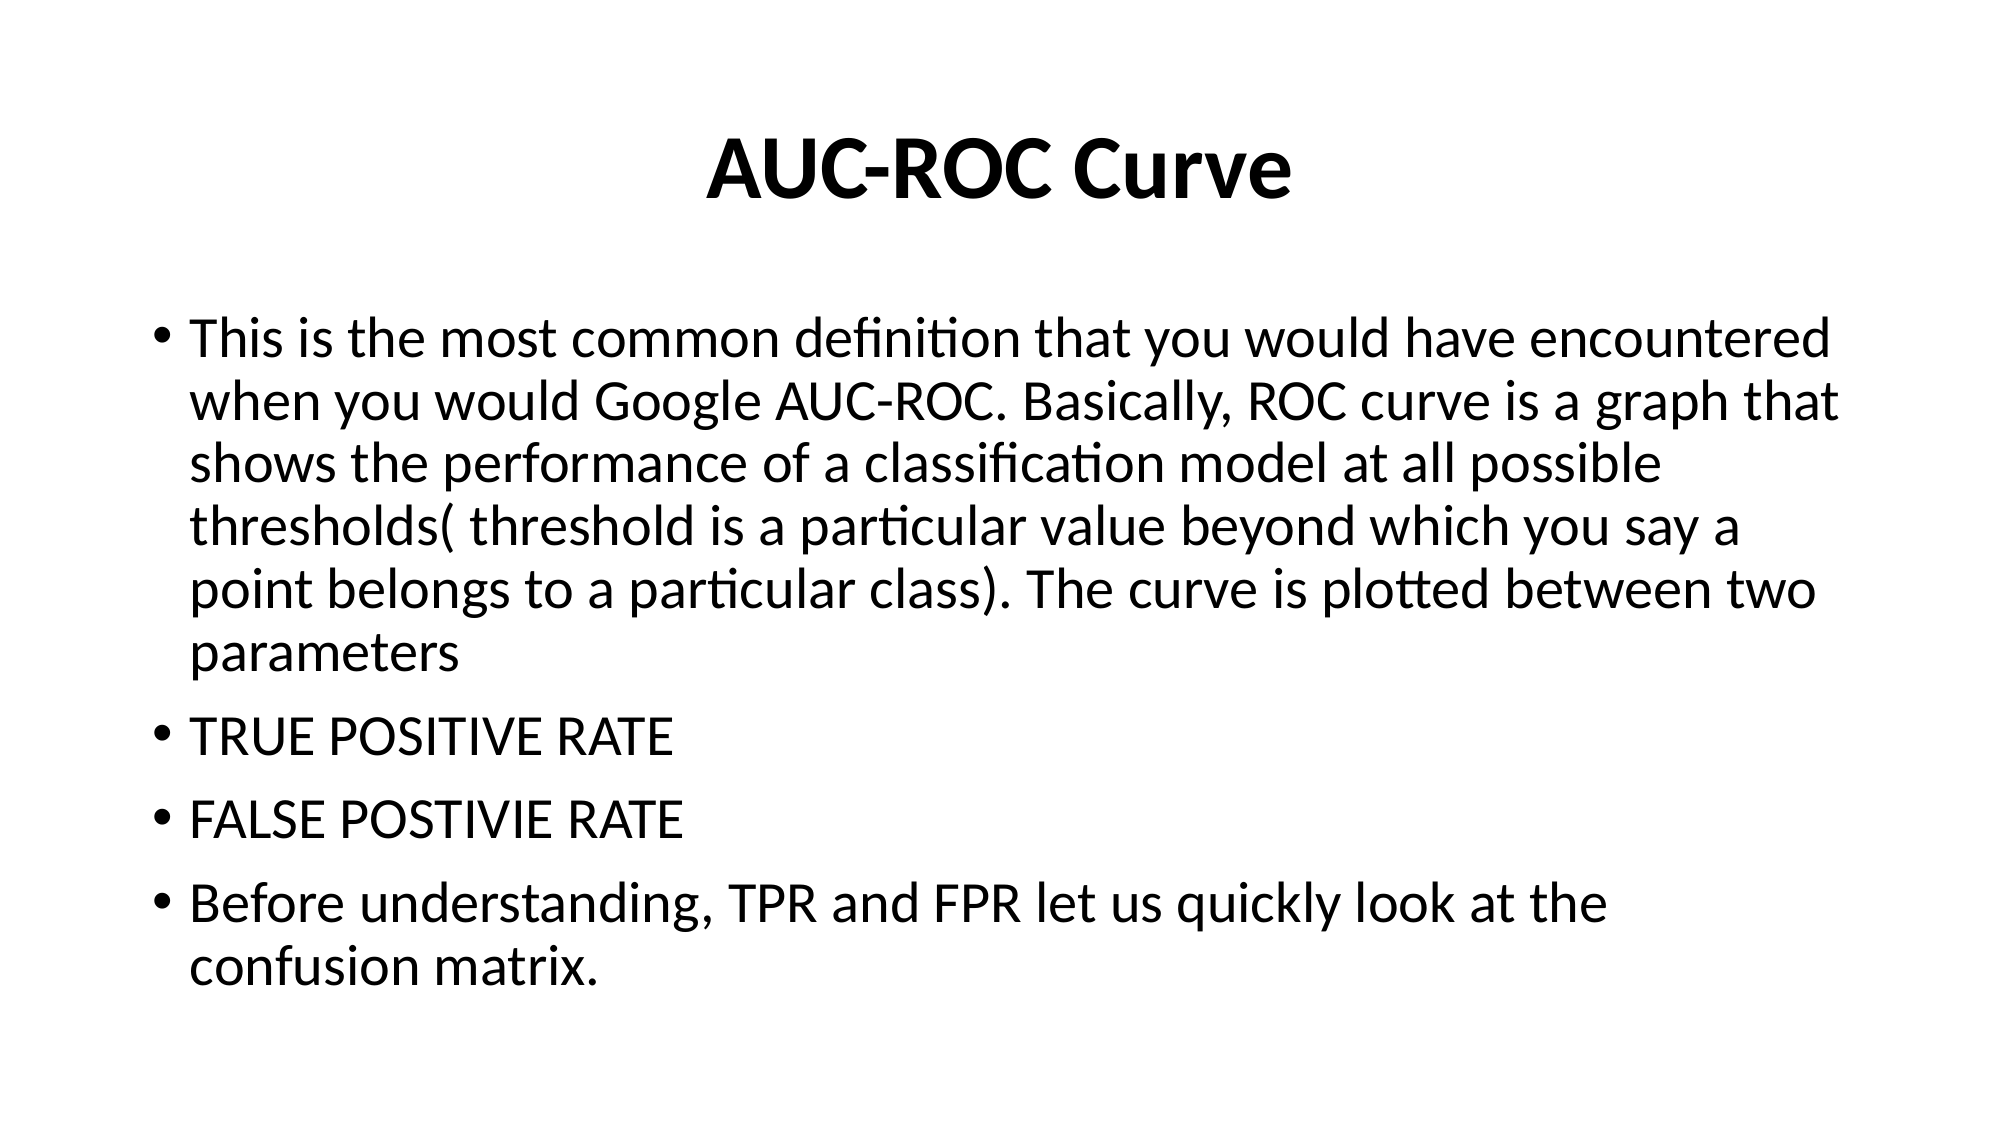

# AUC-ROC Curve
This is the most common definition that you would have encountered when you would Google AUC-ROC. Basically, ROC curve is a graph that shows the performance of a classification model at all possible thresholds( threshold is a particular value beyond which you say a point belongs to a particular class). The curve is plotted between two parameters
TRUE POSITIVE RATE
FALSE POSTIVIE RATE
Before understanding, TPR and FPR let us quickly look at the confusion matrix.